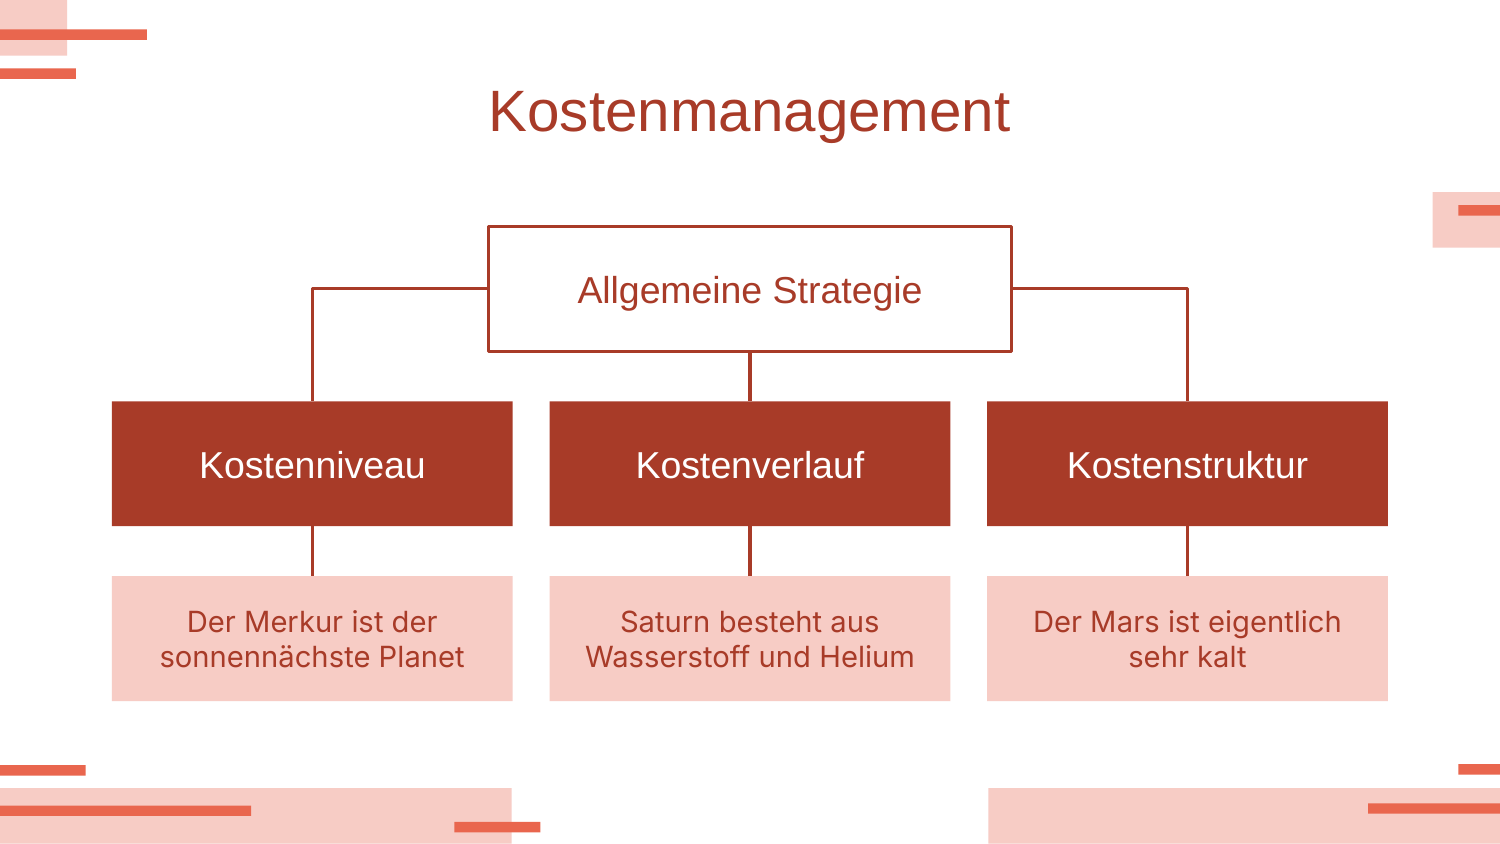

# Kostenmanagement
Allgemeine Strategie
Kostenstruktur
Kostenniveau
Kostenverlauf
Der Mars ist eigentlich sehr kalt
Der Merkur ist der sonnennächste Planet
Saturn besteht aus Wasserstoff und Helium